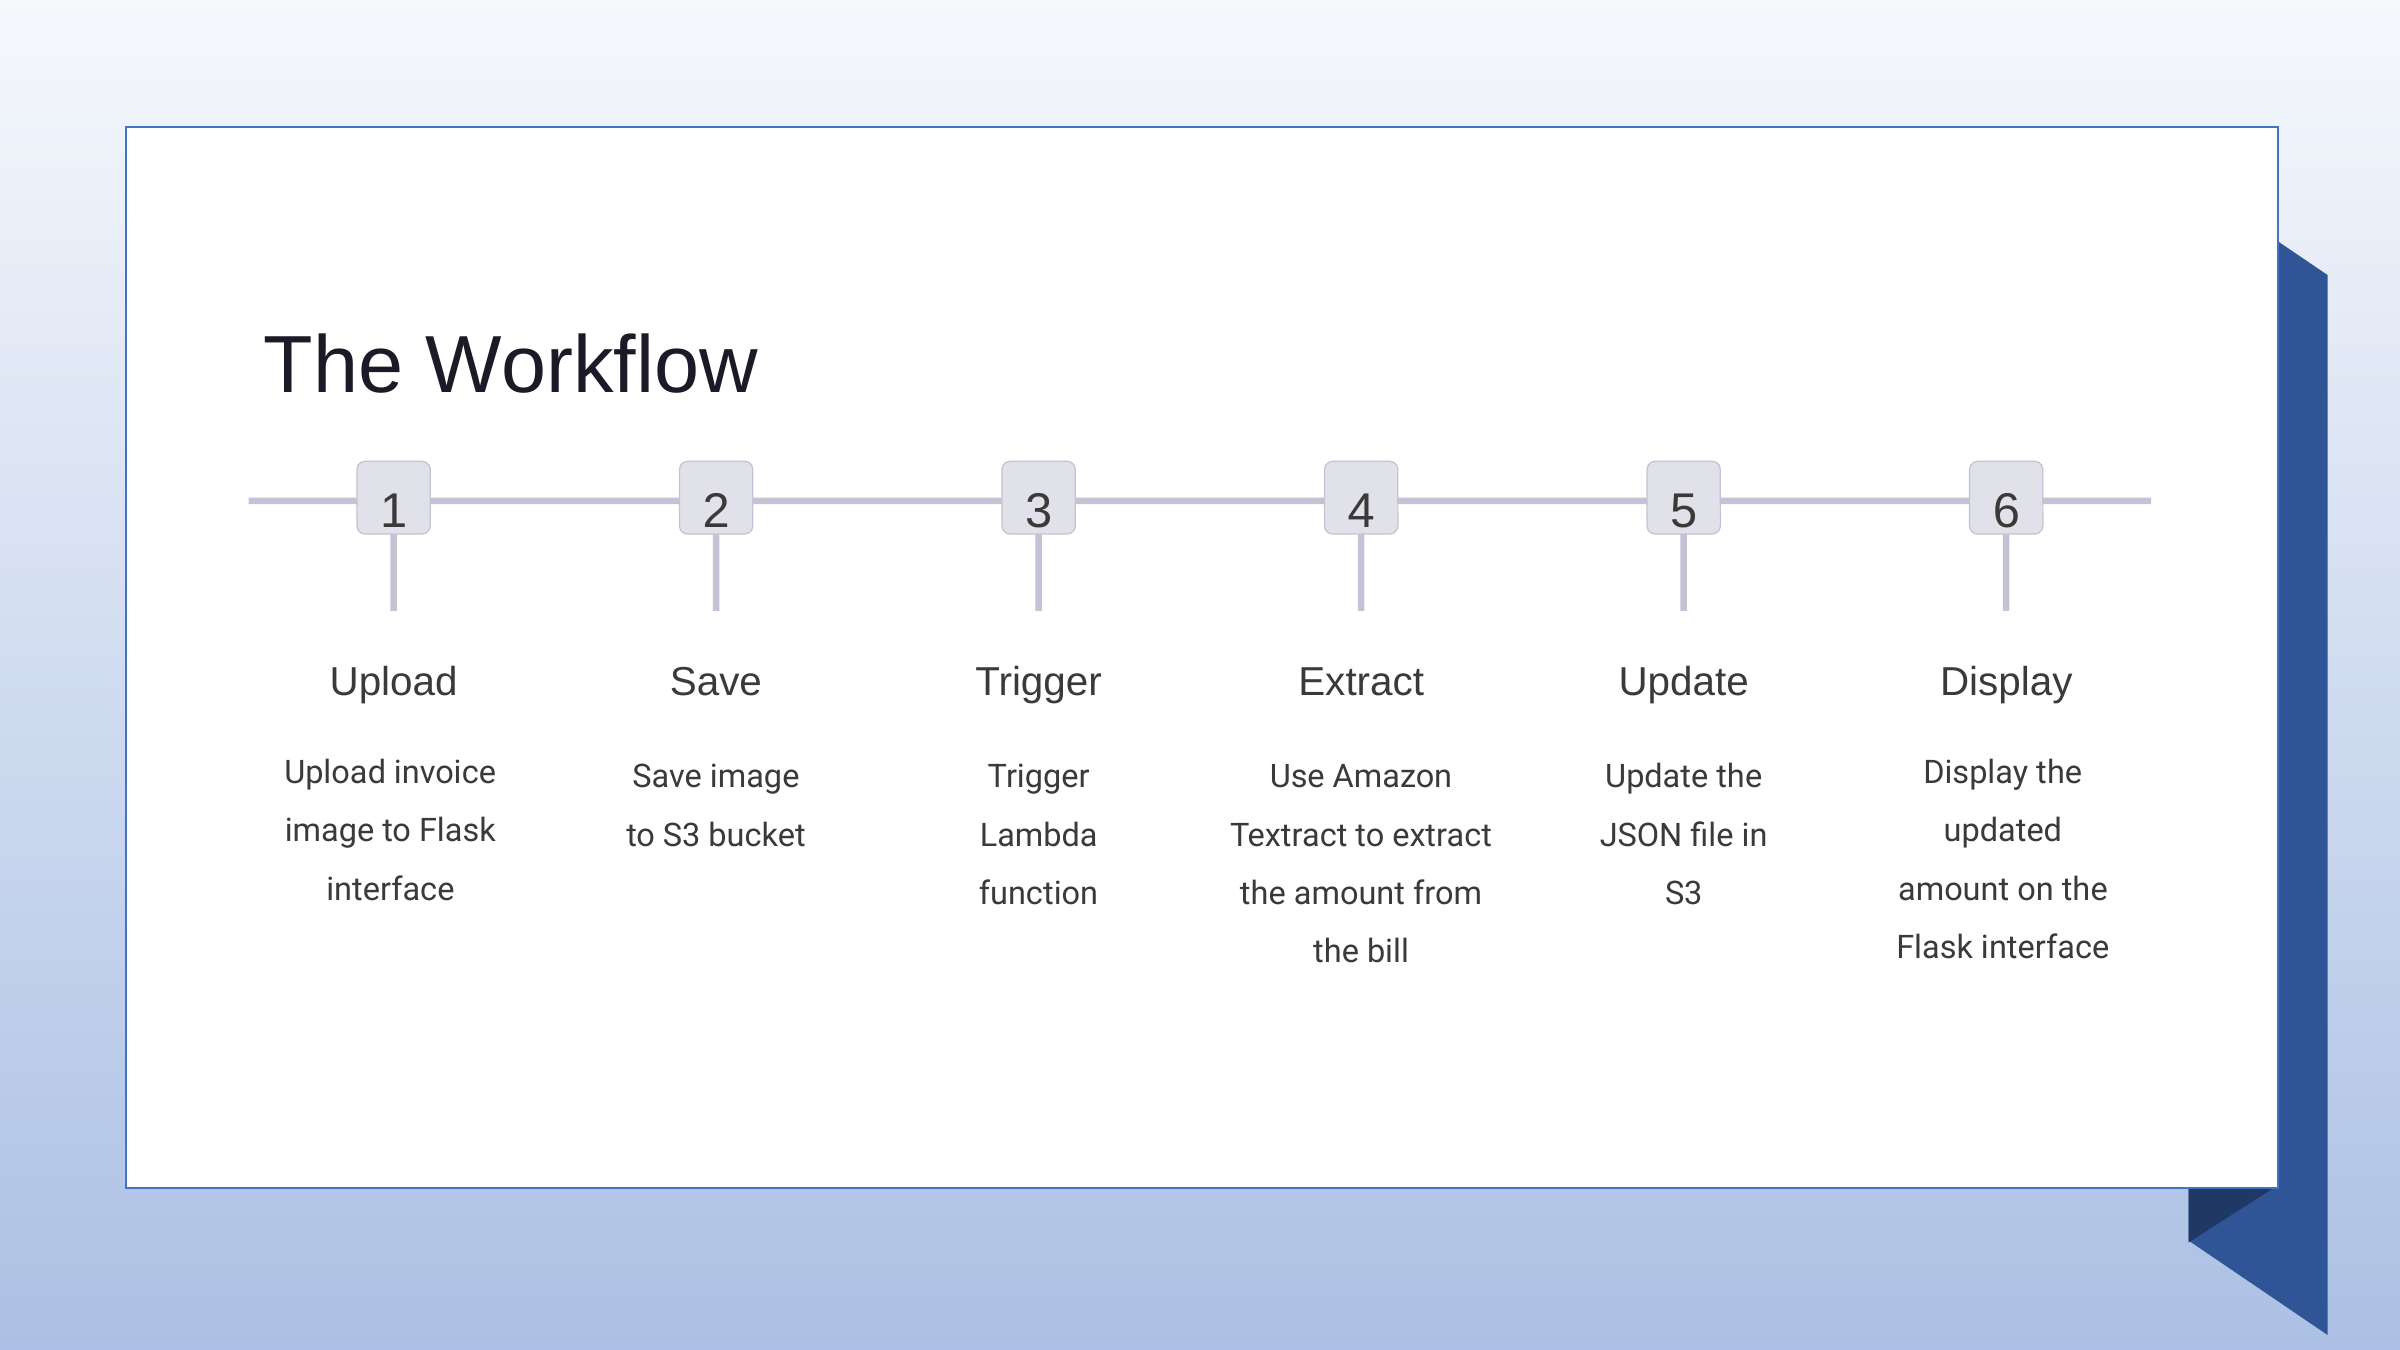

The Workflow

1
2
3
4
5
6

Upload
Save
Trigger
Extract
Update
Display
Upload invoice image to Flask interface
Display the updated amount on the Flask interface
Save image to S3 bucket
Trigger Lambda function
Use Amazon Textract to extract the amount from the bill
Update the JSON file in S3